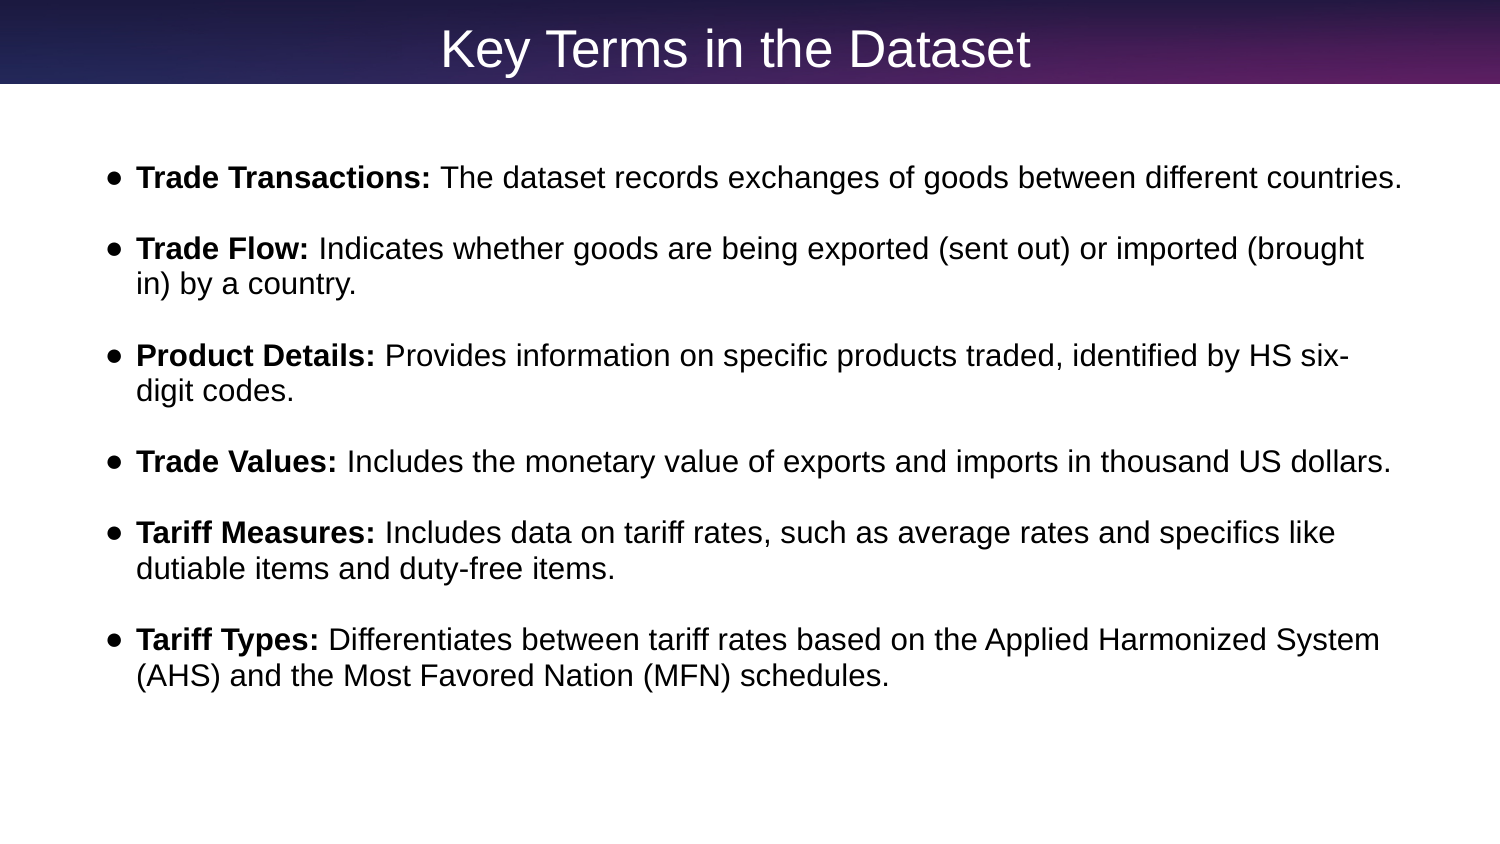

# Key Terms in the Dataset

Trade Transactions: The dataset records exchanges of goods between different countries.

Trade Flow: Indicates whether goods are being exported (sent out) or imported (brought in) by a country.

Product Details: Provides information on specific products traded, identified by HS six-digit codes.

Trade Values: Includes the monetary value of exports and imports in thousand US dollars.

Tariff Measures: Includes data on tariff rates, such as average rates and specifics like dutiable items and duty-free items.

Tariff Types: Differentiates between tariff rates based on the Applied Harmonized System (AHS) and the Most Favored Nation (MFN) schedules.